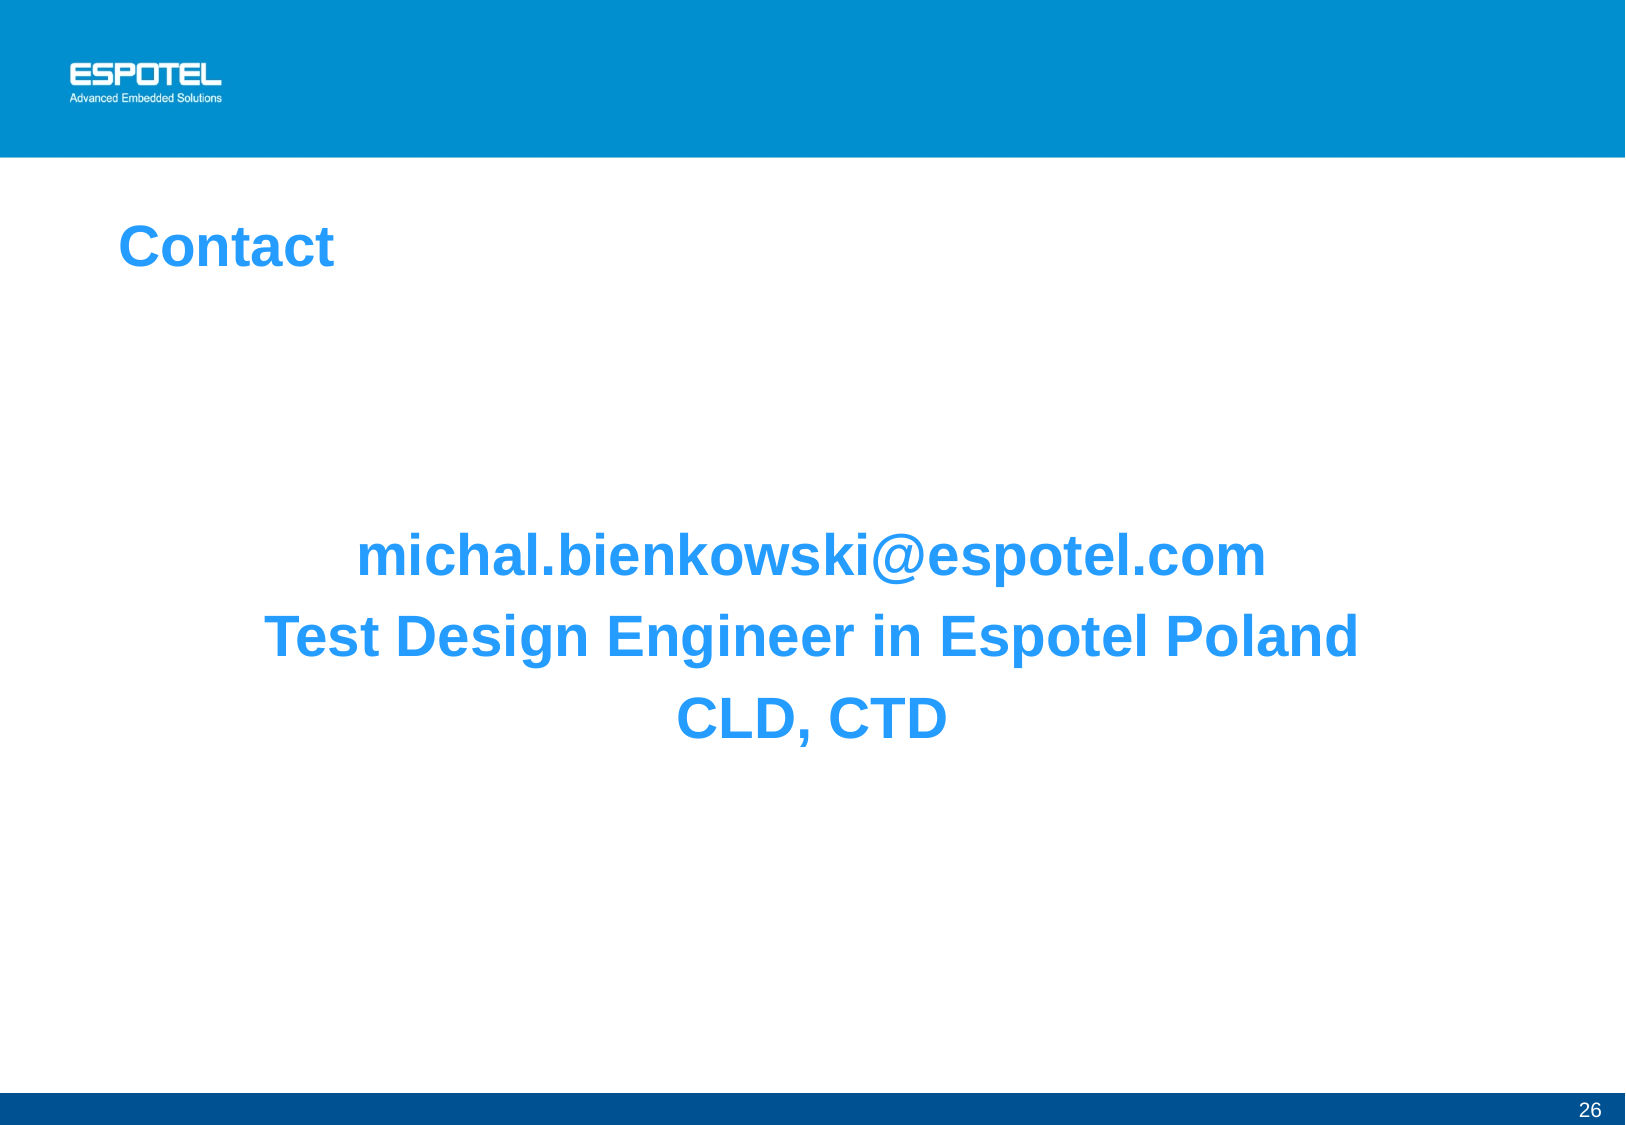

Contact
michal.bienkowski@espotel.com
Test Design Engineer in Espotel Poland
CLD, CTD
26